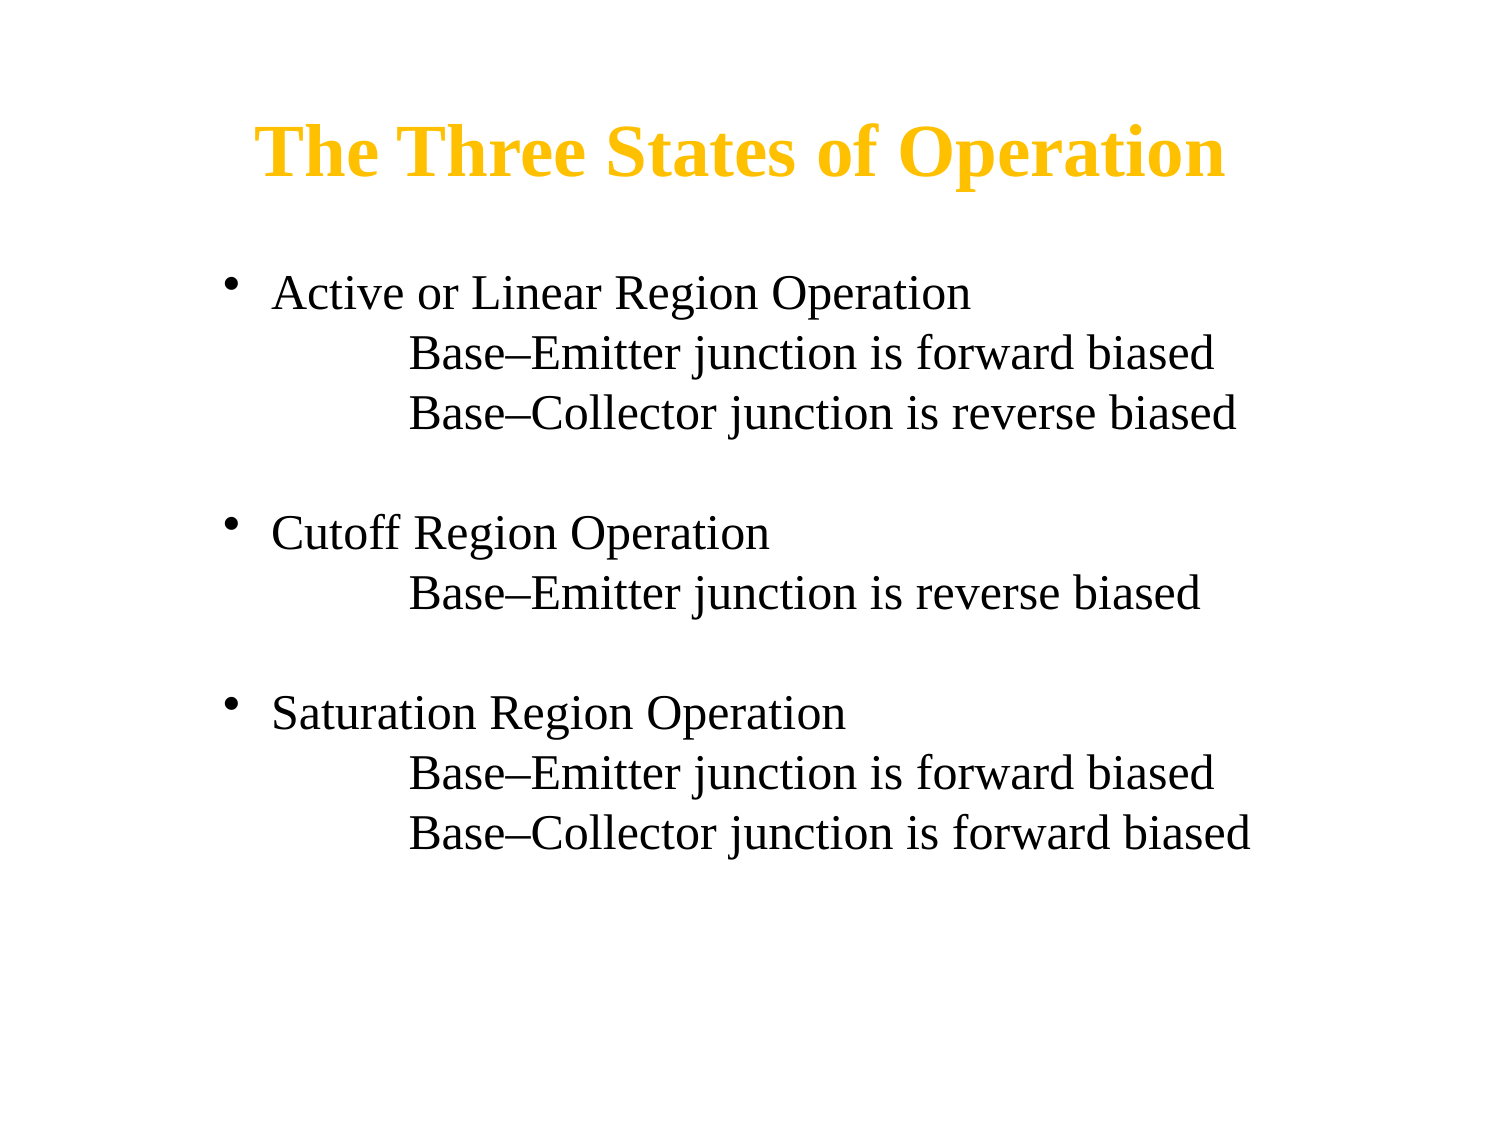

The Three States of Operation
 Active or Linear Region Operation
	Base–Emitter junction is forward biased
Base–Collector junction is reverse biased

 Cutoff Region Operation
	Base–Emitter junction is reverse biased

 Saturation Region Operation
	Base–Emitter junction is forward biased
	Base–Collector junction is forward biased